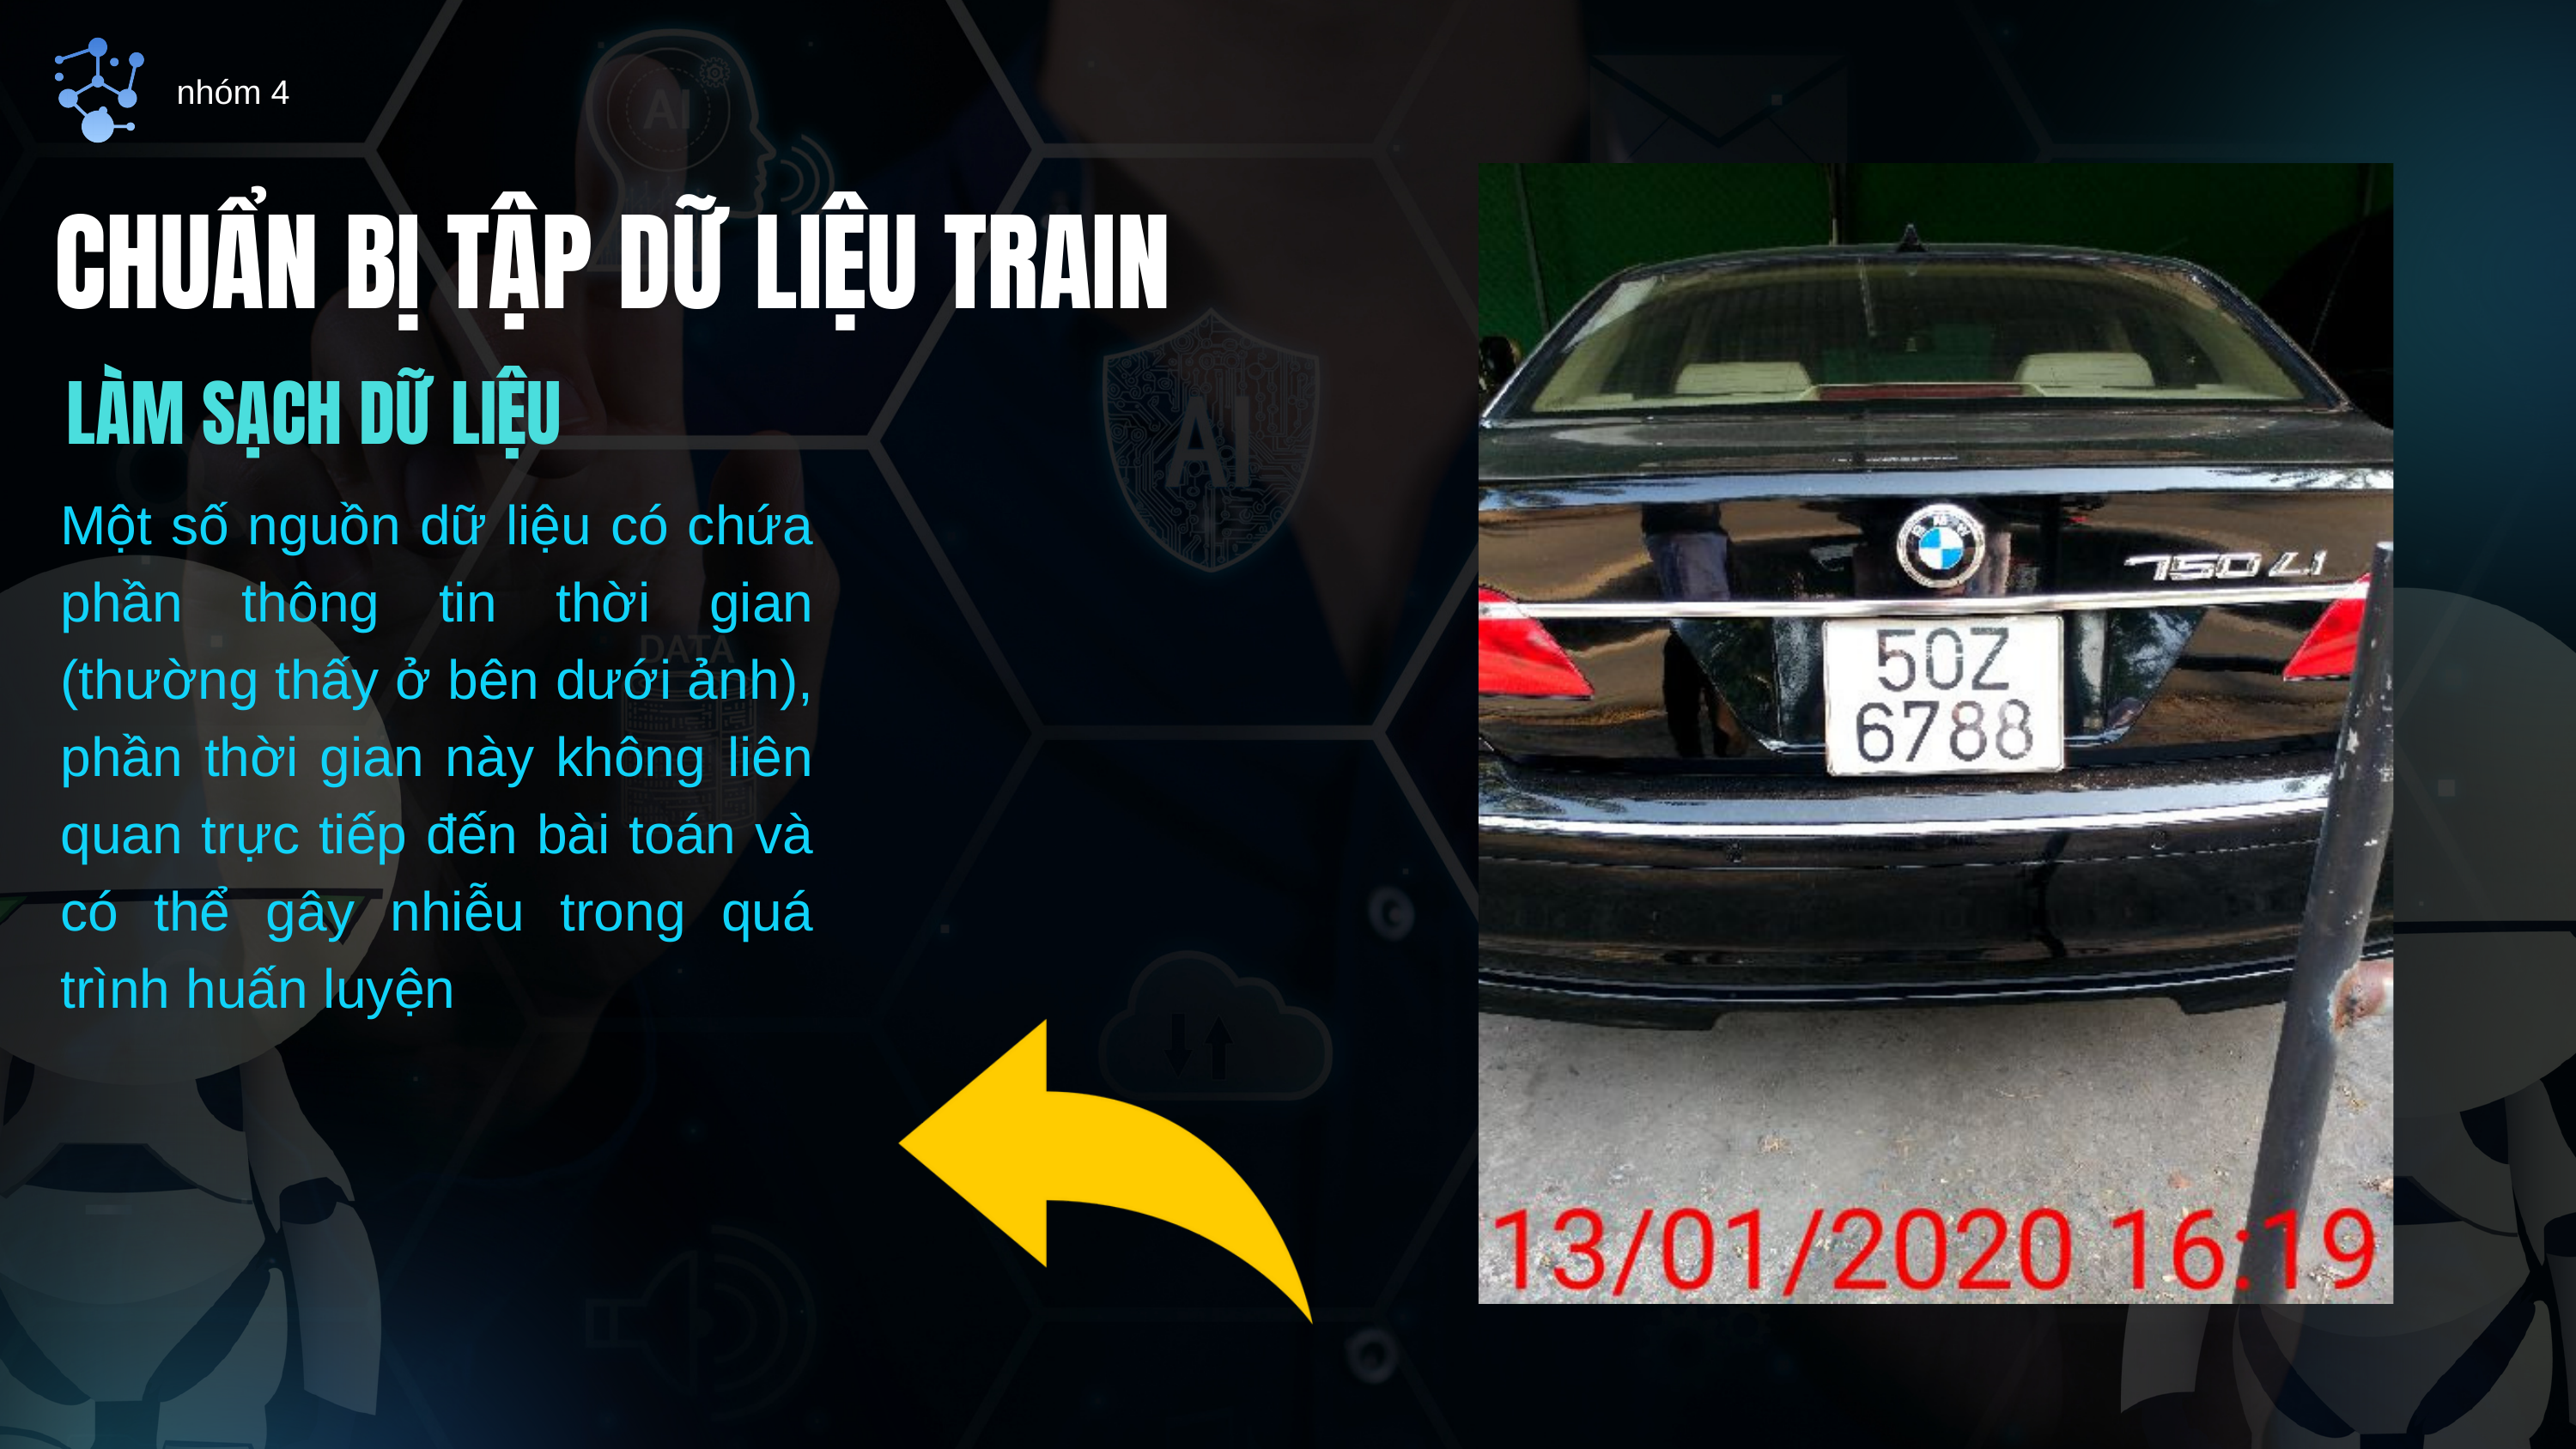

nhóm 4

CHUẨN BỊ TẬP DỮ LIỆU TRAIN
LÀM SẠCH DỮ LIỆU
Một số nguồn dữ liệu có chứa phần thông tin thời gian (thường thấy ở bên dưới ảnh), phần thời gian này không liên quan trực tiếp đến bài toán và có thể gây nhiễu trong quá trình huấn luyện